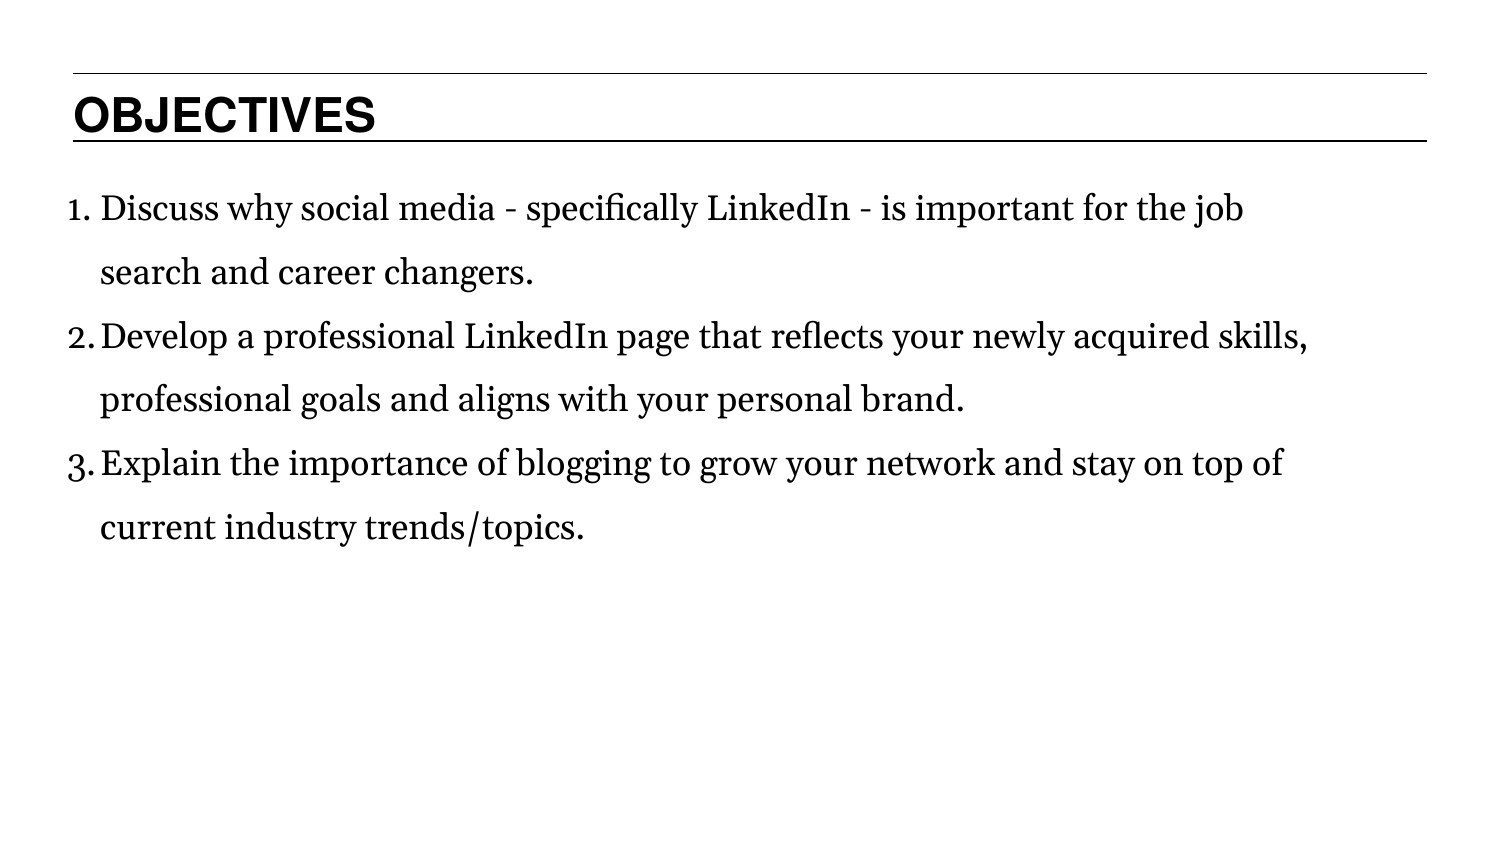

OBJECTIVES
Discuss why social media - specifically LinkedIn - is important for the job search and career changers.
Develop a professional LinkedIn page that reflects your newly acquired skills, professional goals and aligns with your personal brand.
Explain the importance of blogging to grow your network and stay on top of current industry trends/topics.